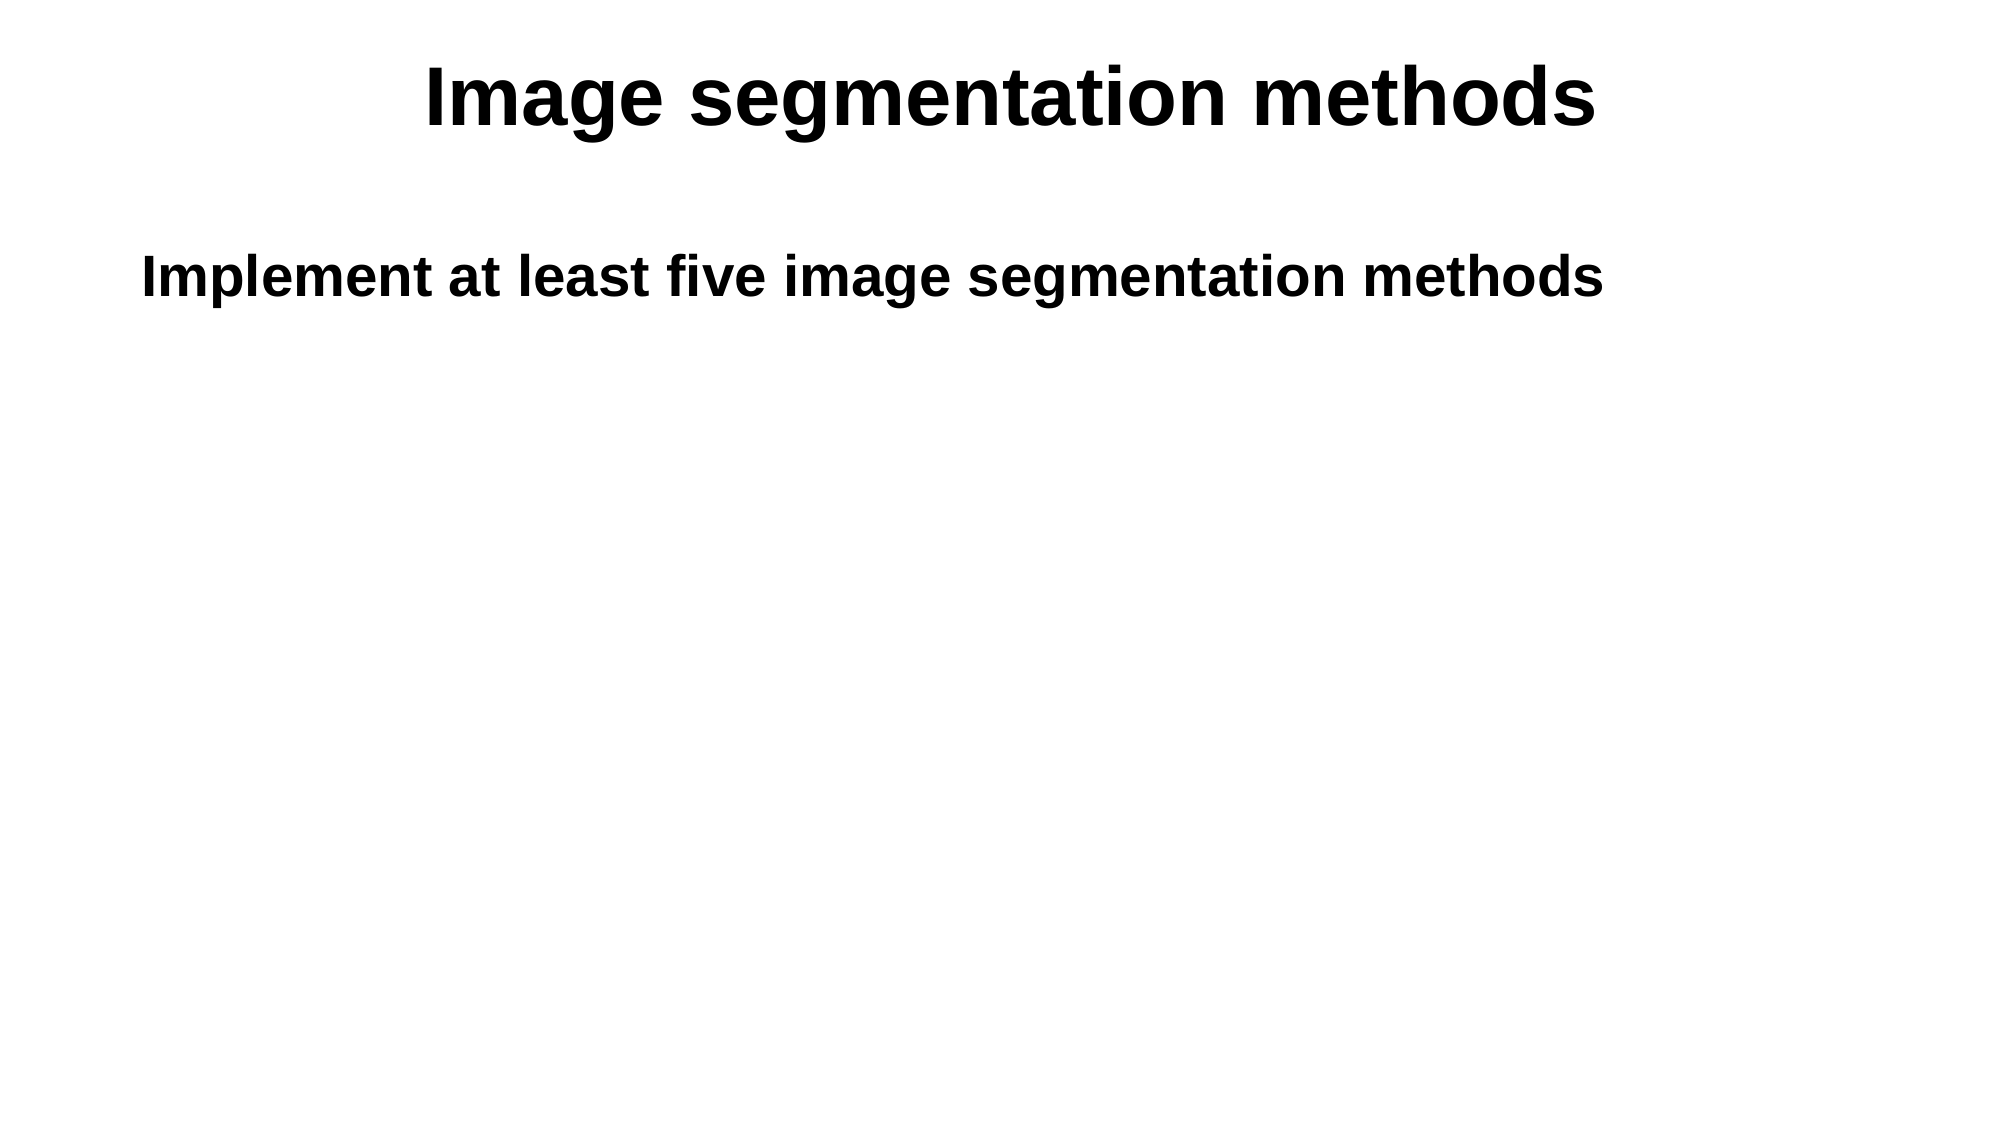

Image segmentation methods
Implement at least five image segmentation methods